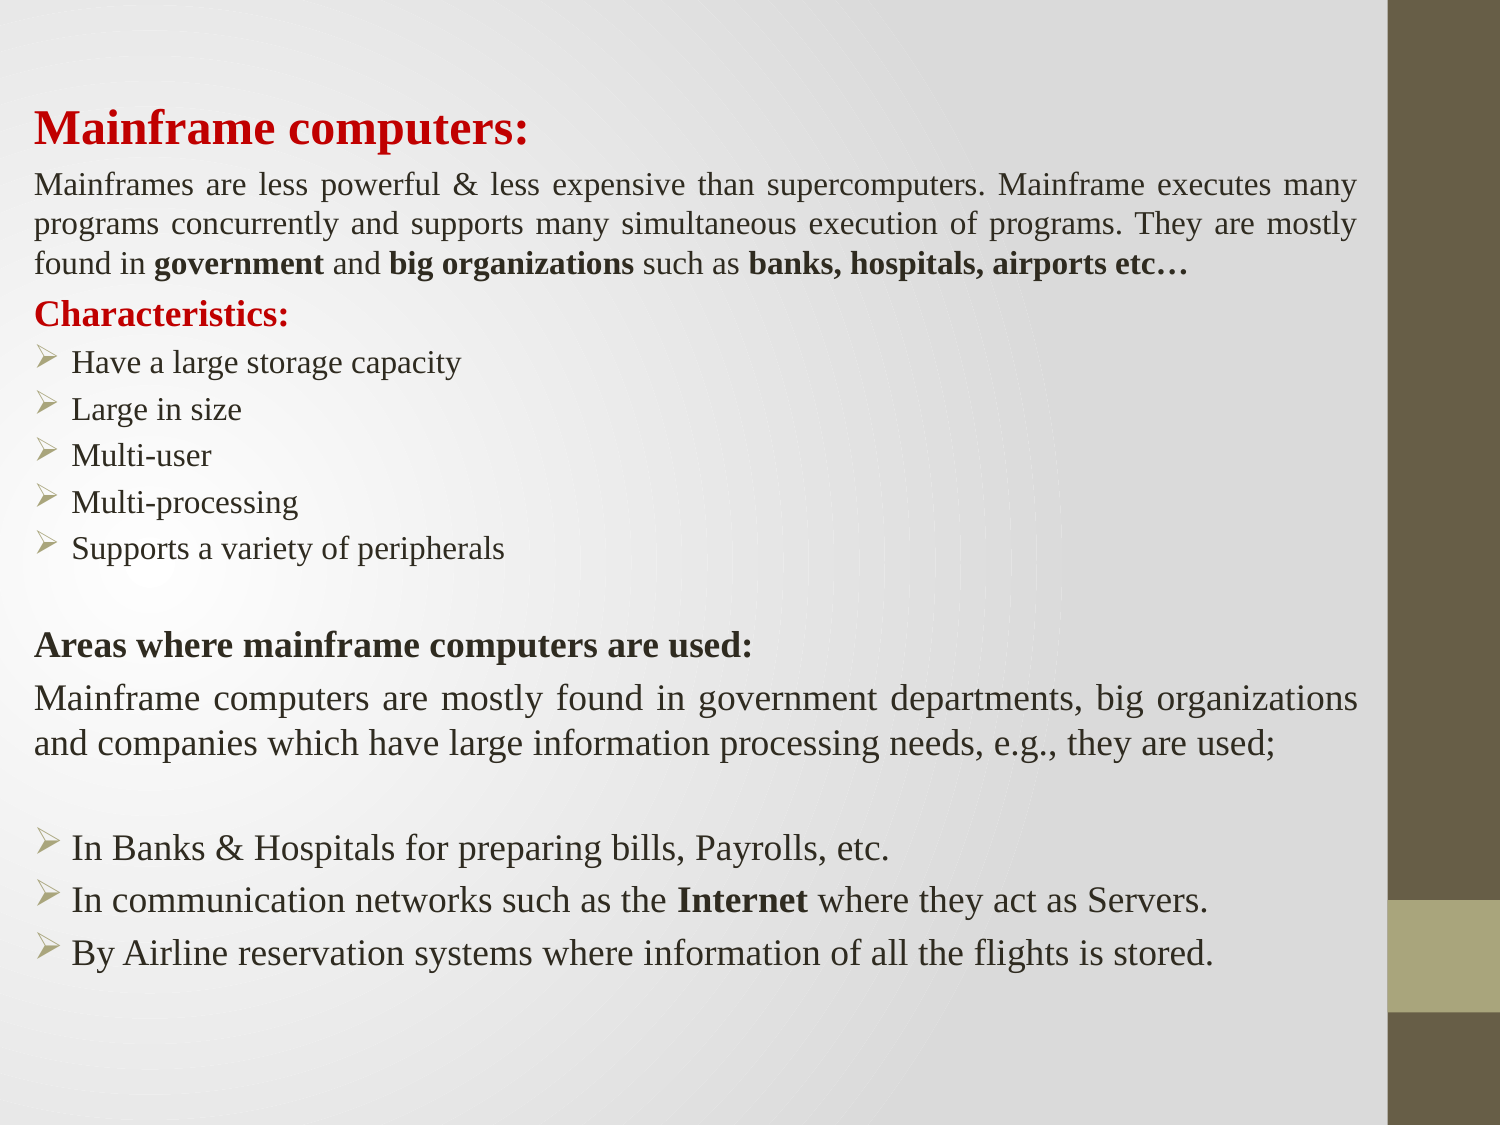

Mainframe computers:
Mainframes are less powerful & less expensive than supercomputers. Mainframe executes many programs concurrently and supports many simultaneous execution of programs. They are mostly found in government and big organizations such as banks, hospitals, airports etc…
Characteristics:
Have a large storage capacity
Large in size
Multi-user
Multi-processing
Supports a variety of peripherals

Areas where mainframe computers are used:
Mainframe computers are mostly found in government departments, big organizations and companies which have large information processing needs, e.g., they are used;

In Banks & Hospitals for preparing bills, Payrolls, etc.
In communication networks such as the Internet where they act as Servers.
By Airline reservation systems where information of all the flights is stored.